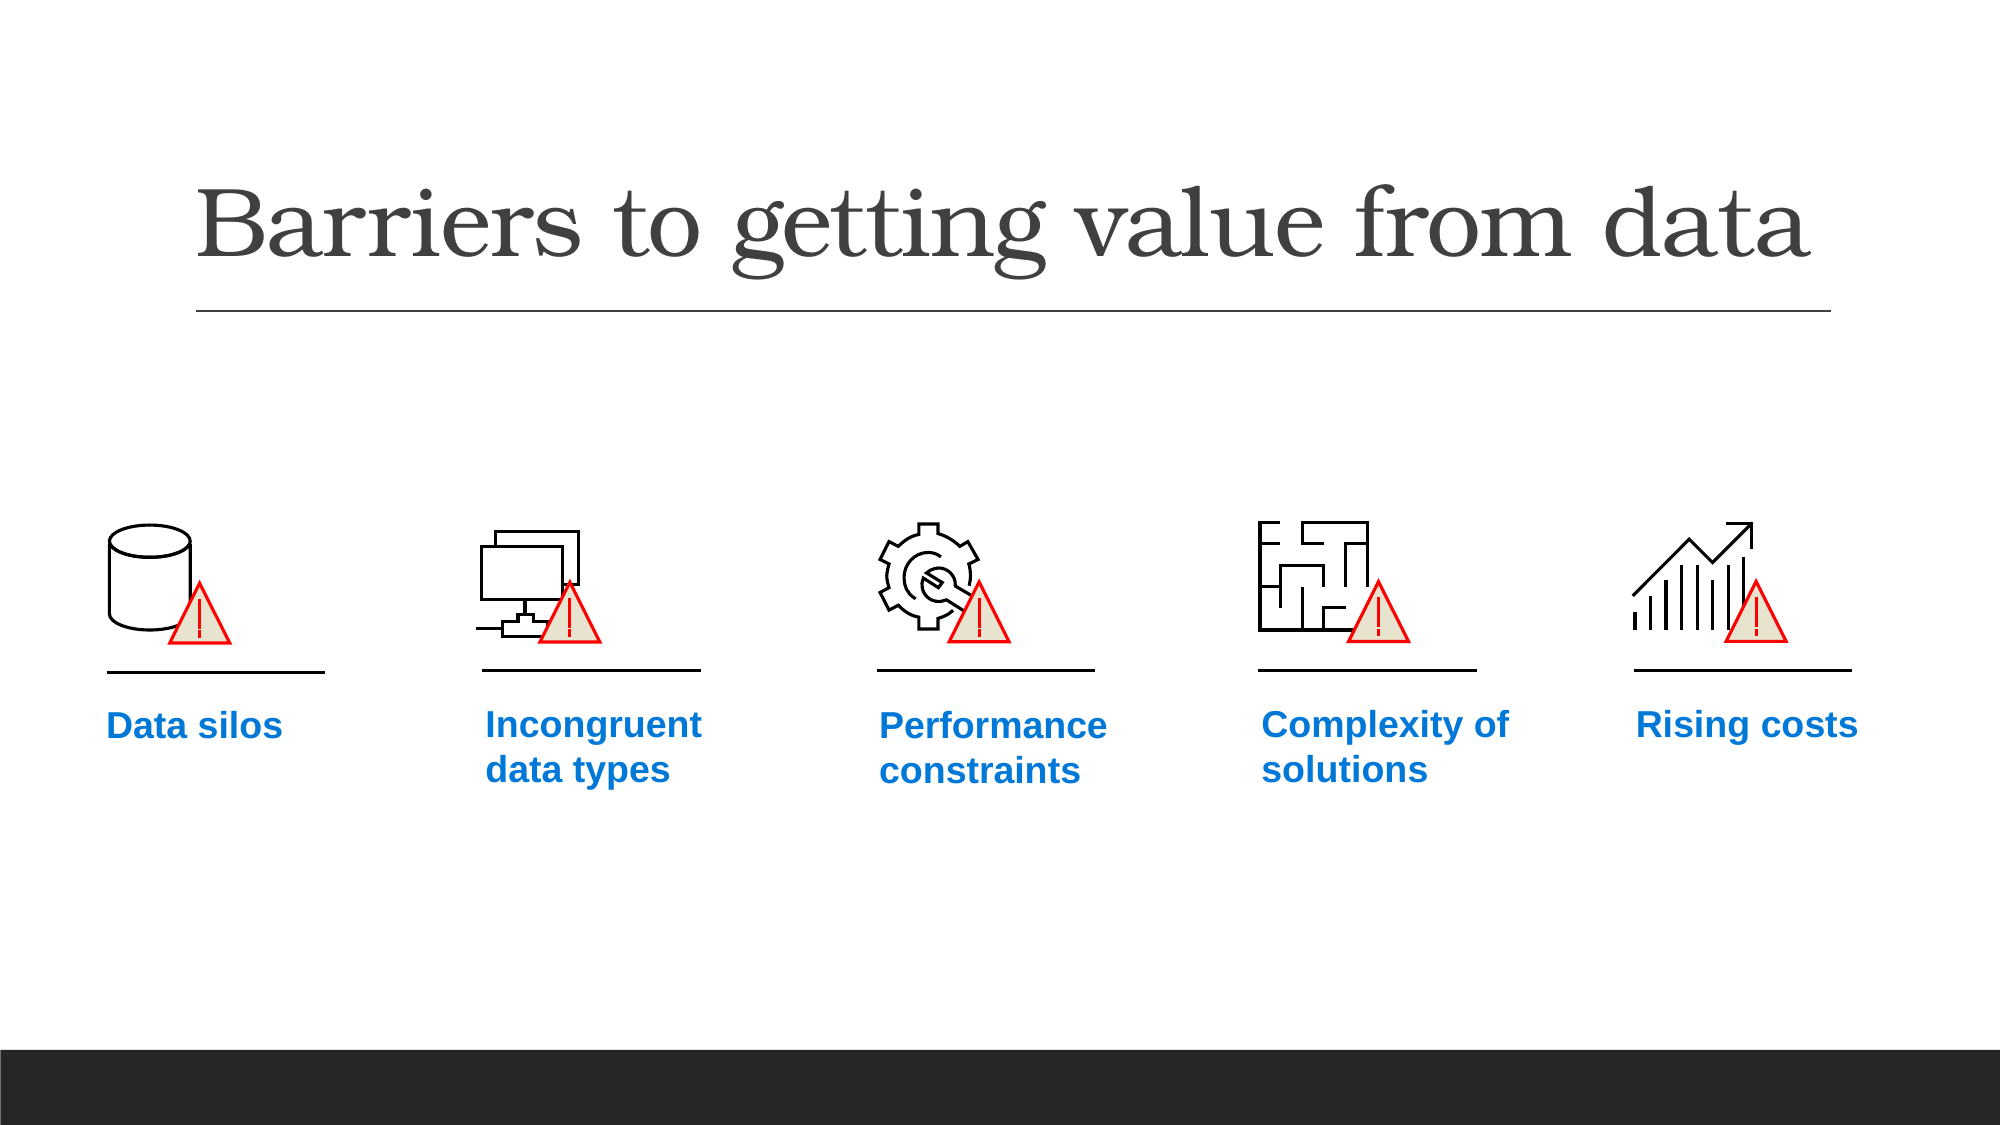

# Barriers to getting value from data

Complexity of solutions

Rising costs

Performance constraints

Data silos

Incongruent data types